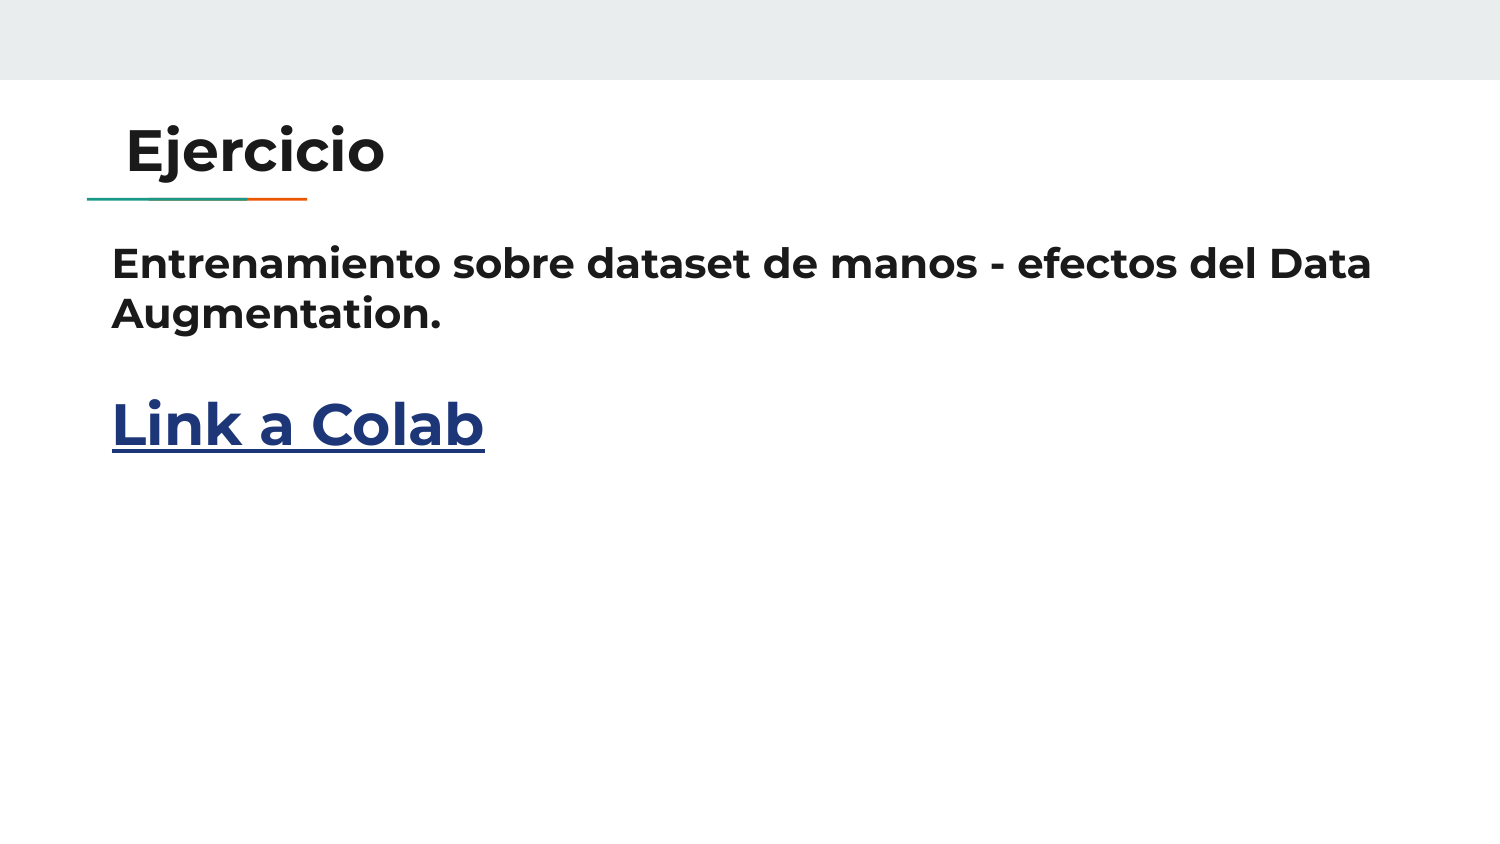

# Ejercicio
Entrenamiento sobre dataset de manos - efectos del Data Augmentation.

Link a Colab